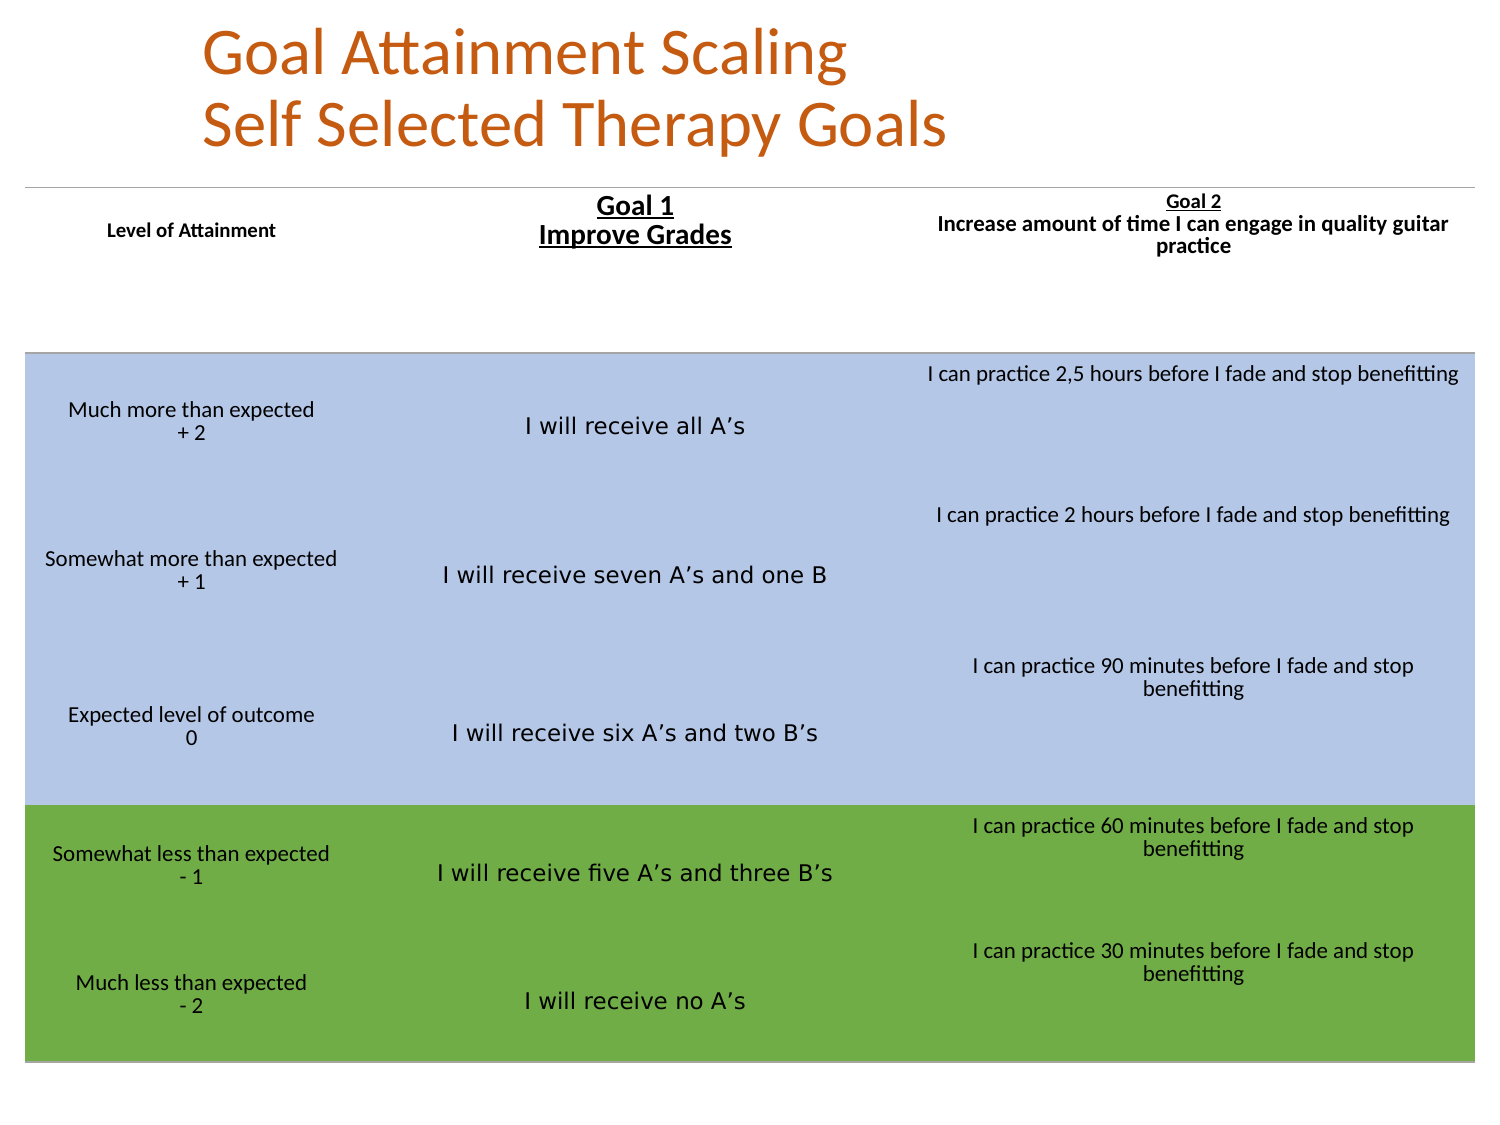

# Goal Attainment Scaling Self Selected Therapy Goals
| Level of Attainment | Goal 1 Improve Grades | Goal 2 Increase amount of time I can engage in quality guitar practice |
| --- | --- | --- |
| Much more than expected + 2 | I will receive all A’s | I can practice 2,5 hours before I fade and stop benefitting |
| Somewhat more than expected + 1 | I will receive seven A’s and one B | I can practice 2 hours before I fade and stop benefitting |
| Expected level of outcome 0 | I will receive six A’s and two B’s | I can practice 90 minutes before I fade and stop benefitting |
| Somewhat less than expected - 1 | I will receive five A’s and three B’s | I can practice 60 minutes before I fade and stop benefitting |
| Much less than expected - 2 | I will receive no A’s | I can practice 30 minutes before I fade and stop benefitting |